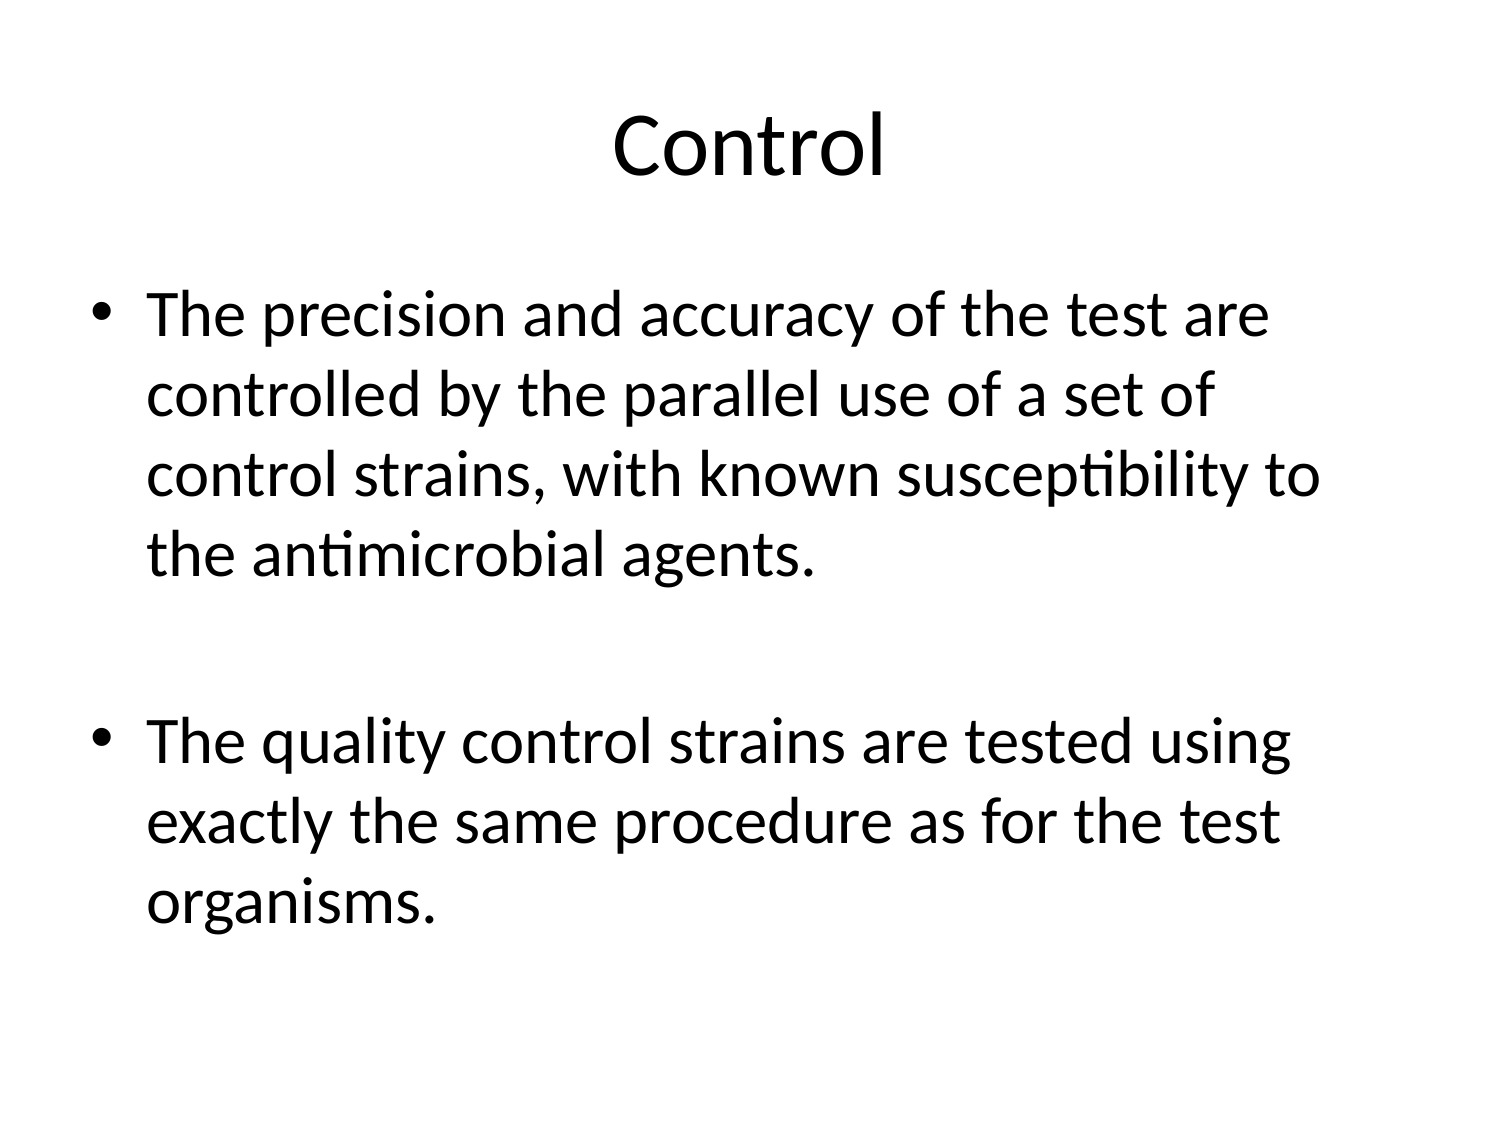

# Control
The precision and accuracy of the test are controlled by the parallel use of a set of control strains, with known susceptibility to the antimicrobial agents.

The quality control strains are tested using exactly the same procedure as for the test organisms.